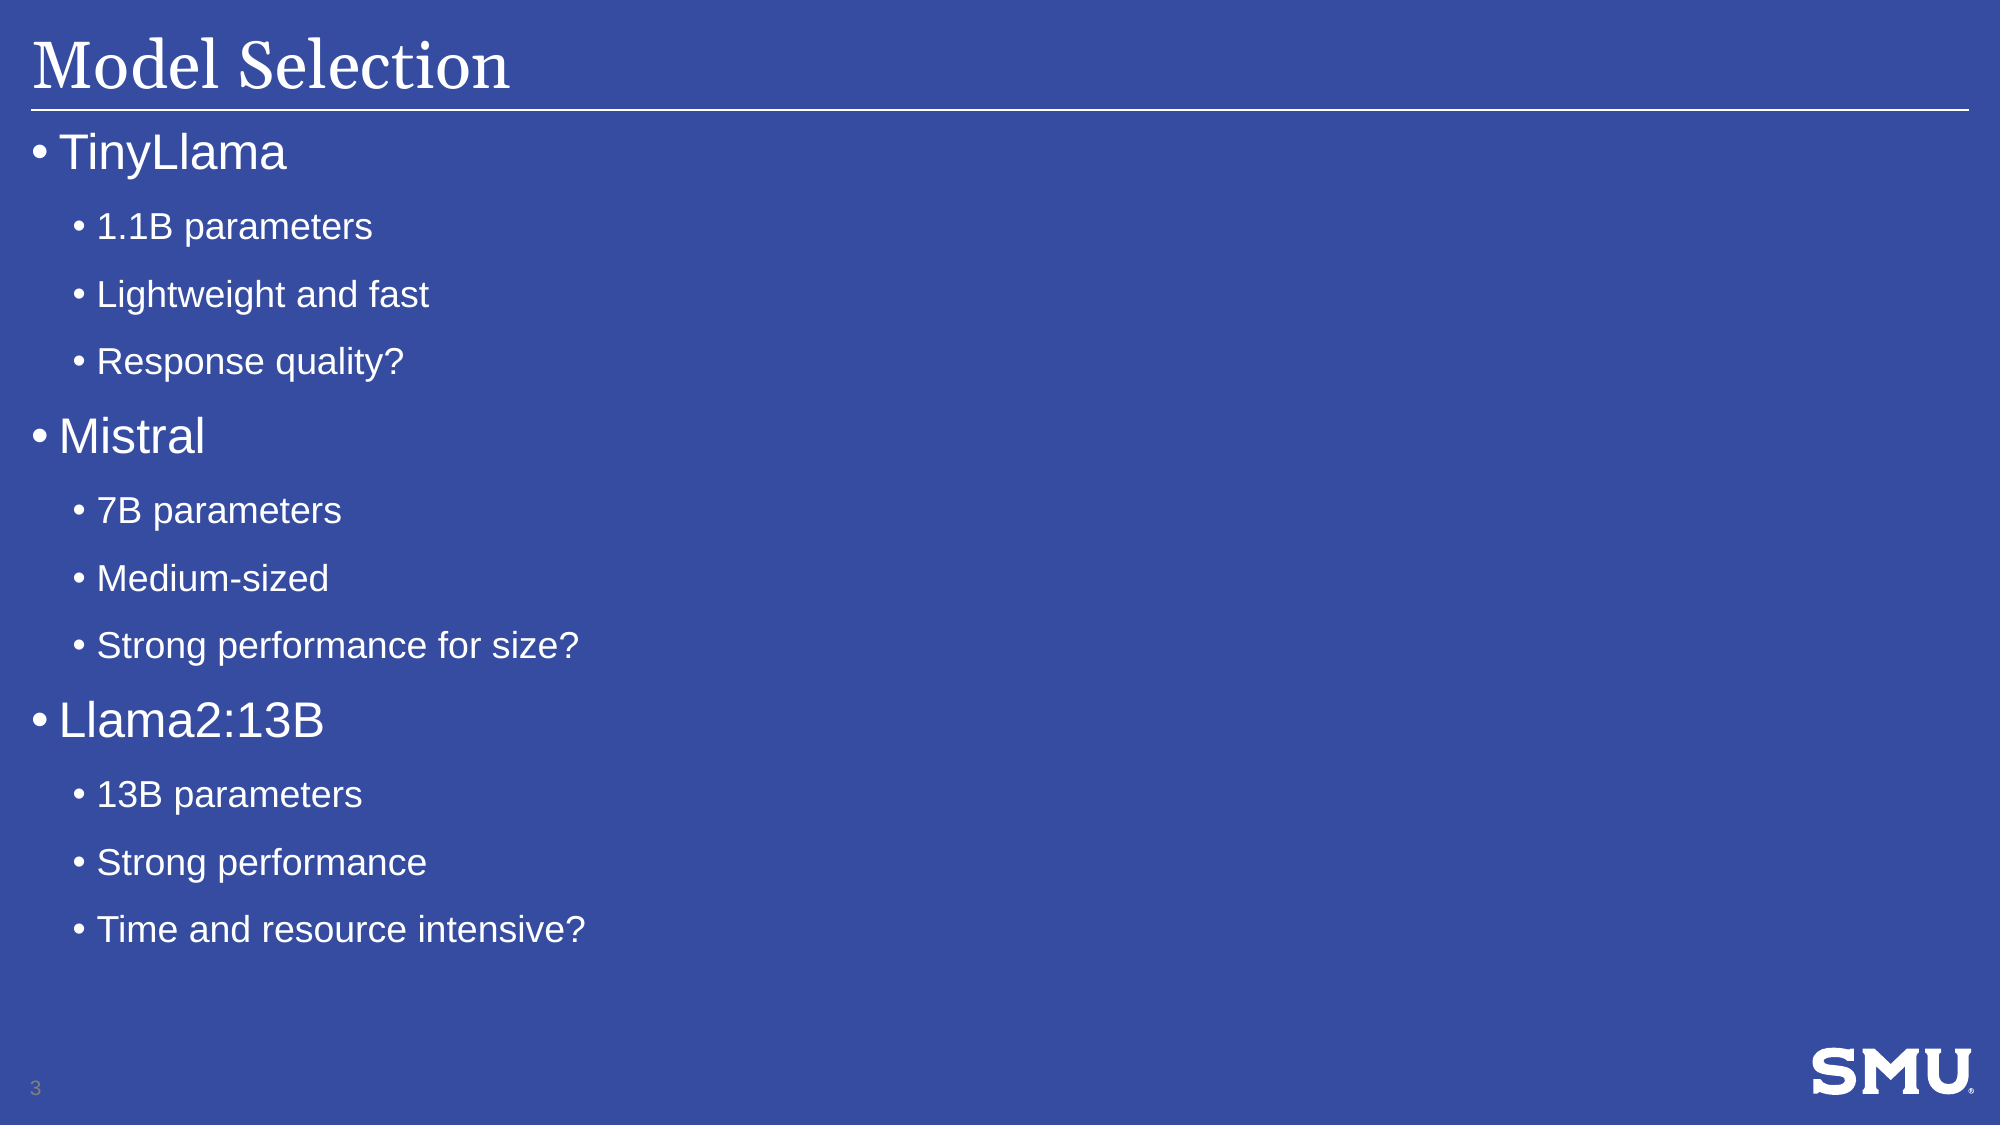

# Model Selection
TinyLlama
1.1B parameters
Lightweight and fast
Response quality?
Mistral
7B parameters
Medium-sized
Strong performance for size?
Llama2:13B
13B parameters
Strong performance
Time and resource intensive?
3